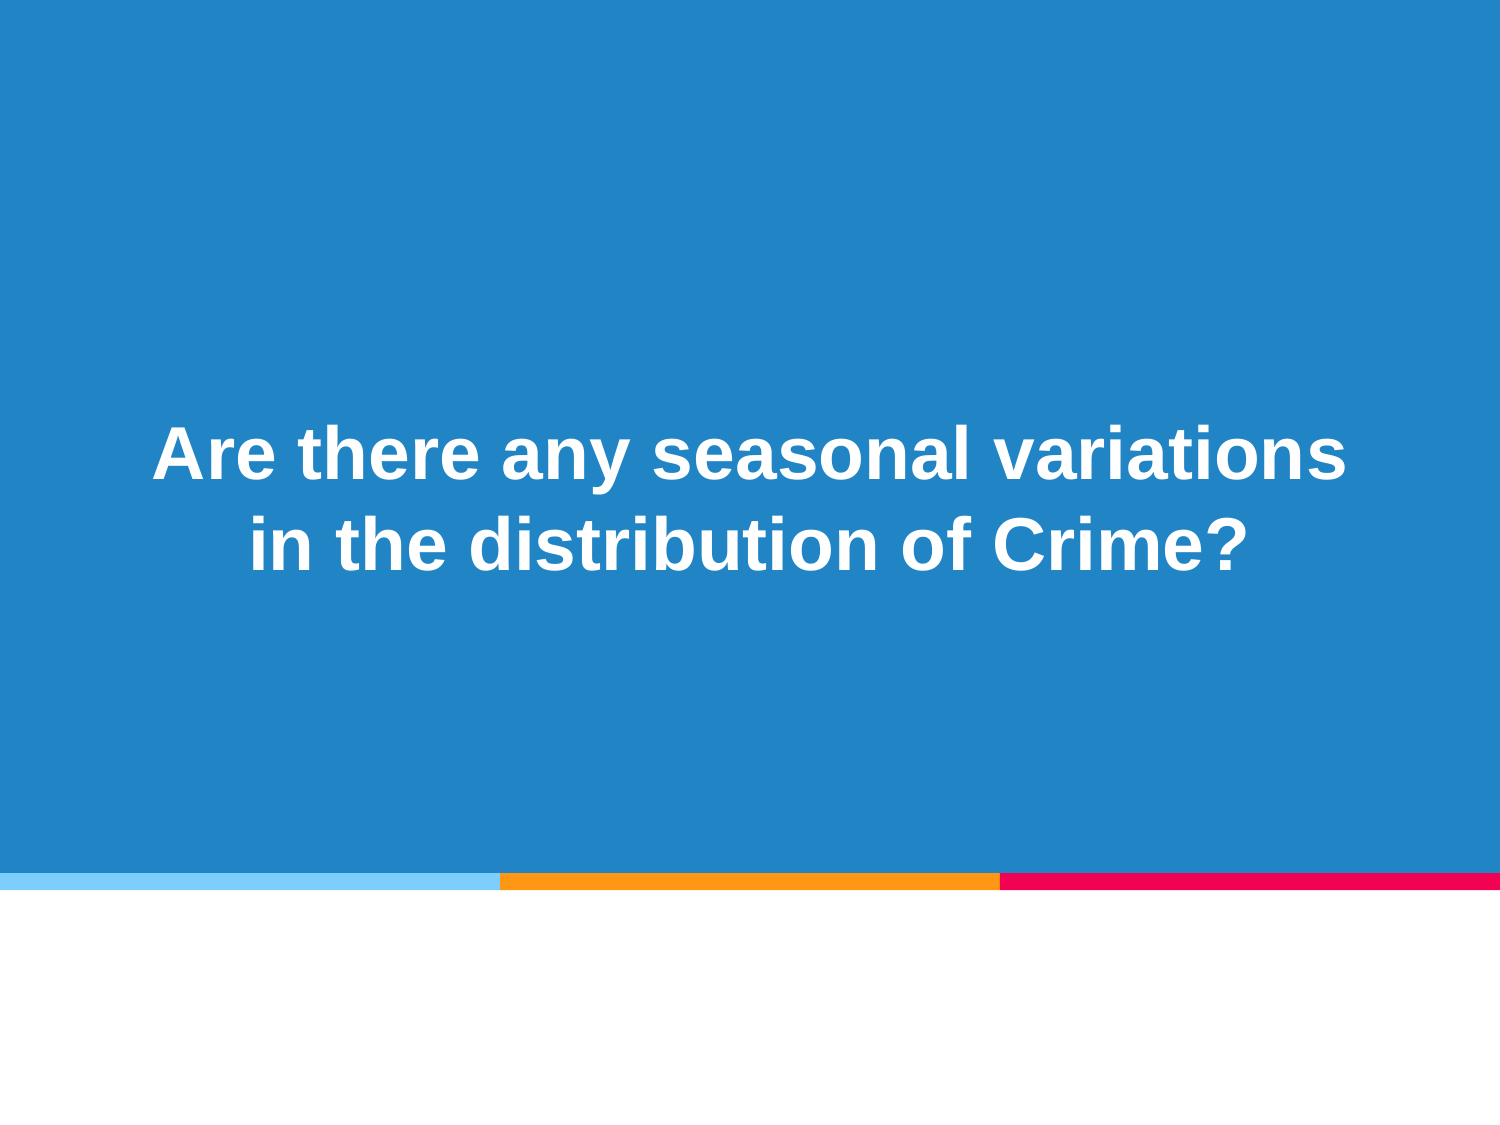

# Are there any seasonal variations in the distribution of Crime?